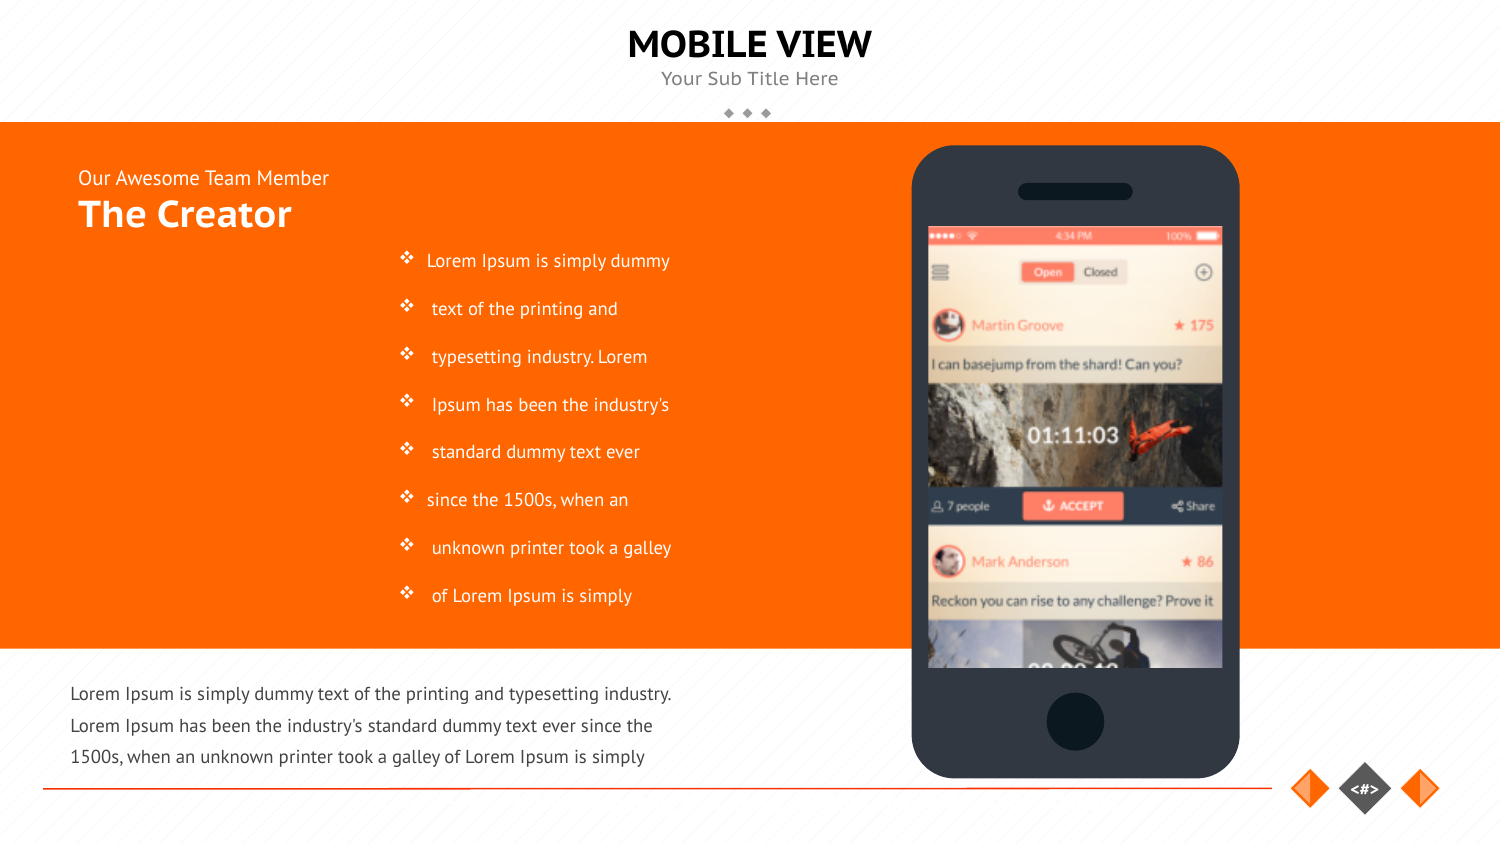

# MOBILE VIEW

Our Awesome Team Member
The Creator
Lorem Ipsum is simply dummy
 text of the printing and
 typesetting industry. Lorem
 Ipsum has been the industry's
 standard dummy text ever
since the 1500s, when an
 unknown printer took a galley
 of Lorem Ipsum is simply
Lorem Ipsum is simply dummy text of the printing and typesetting industry. Lorem Ipsum has been the industry's standard dummy text ever since the 1500s, when an unknown printer took a galley of Lorem Ipsum is simply
16
Lorem Ipsum is simply dummy text of the printing and typesetting industry.